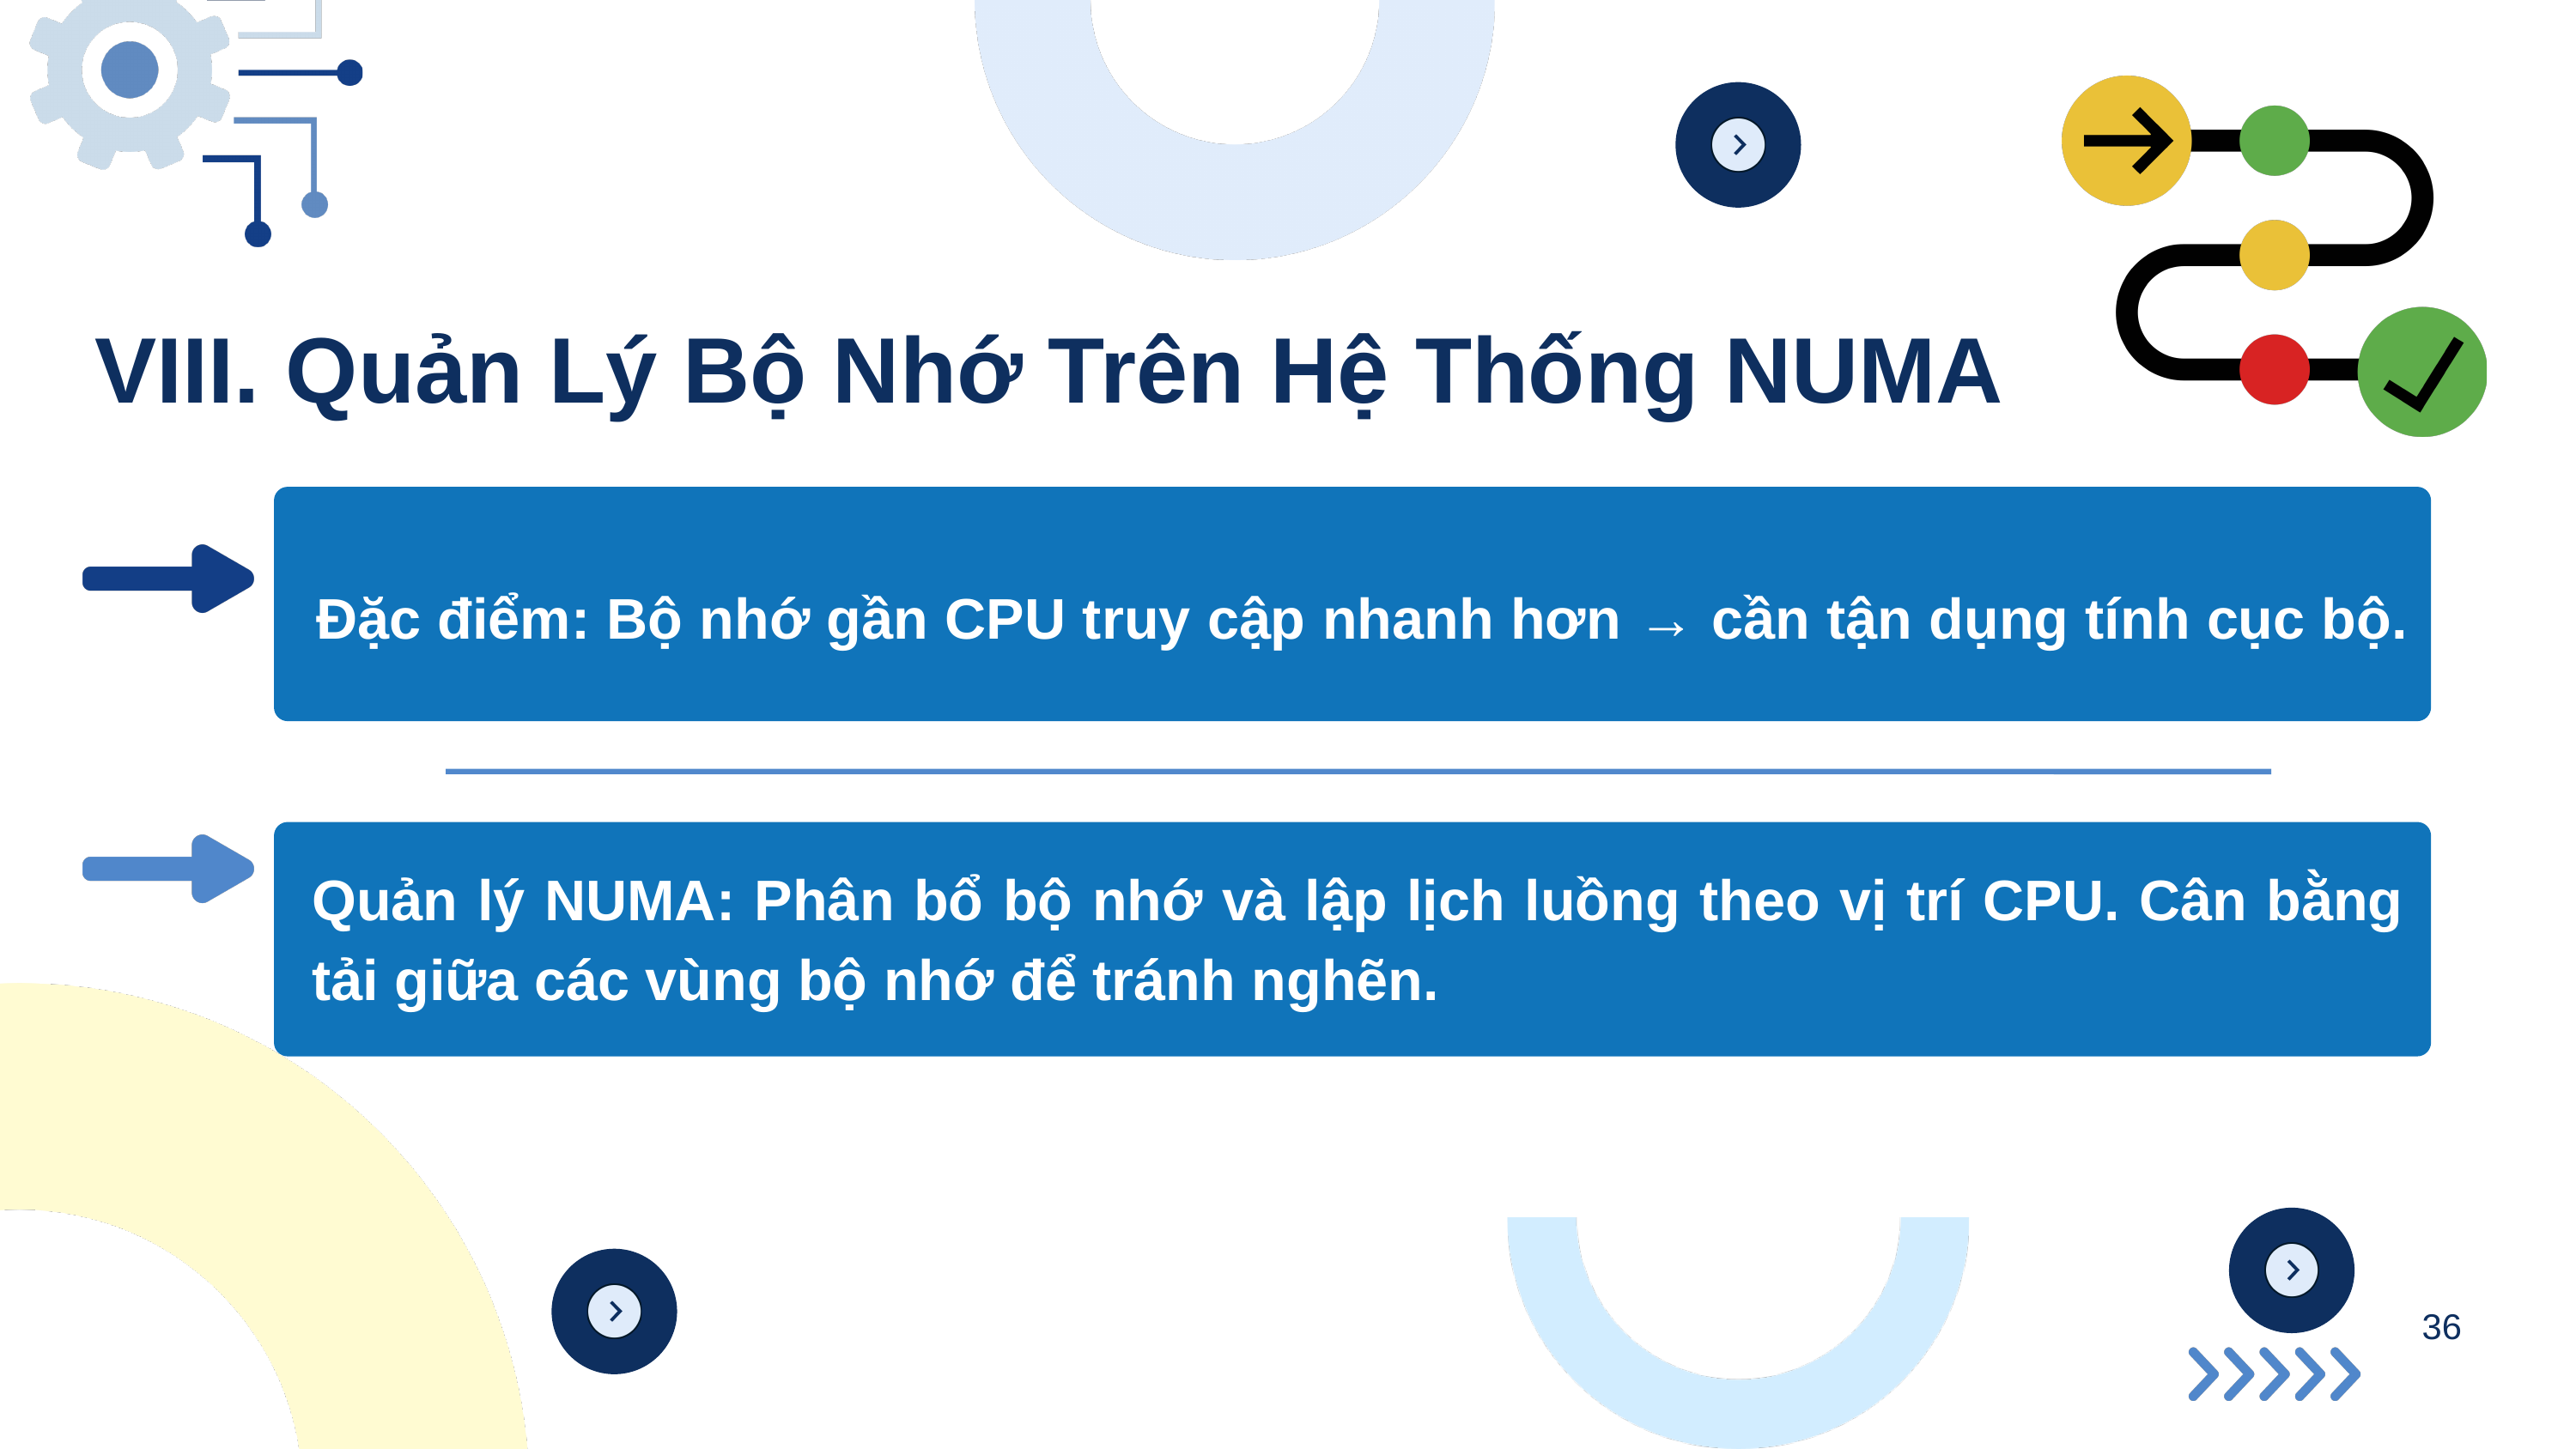

VIII. Quản Lý Bộ Nhớ Trên Hệ Thống NUMA

Đặc điểm: Bộ nhớ gần CPU truy cập nhanh hơn → cần tận dụng tính cục bộ.

Quản lý NUMA: Phân bổ bộ nhớ và lập lịch luồng theo vị trí CPU. Cân bằng tải giữa các vùng bộ nhớ để tránh nghẽn.

36